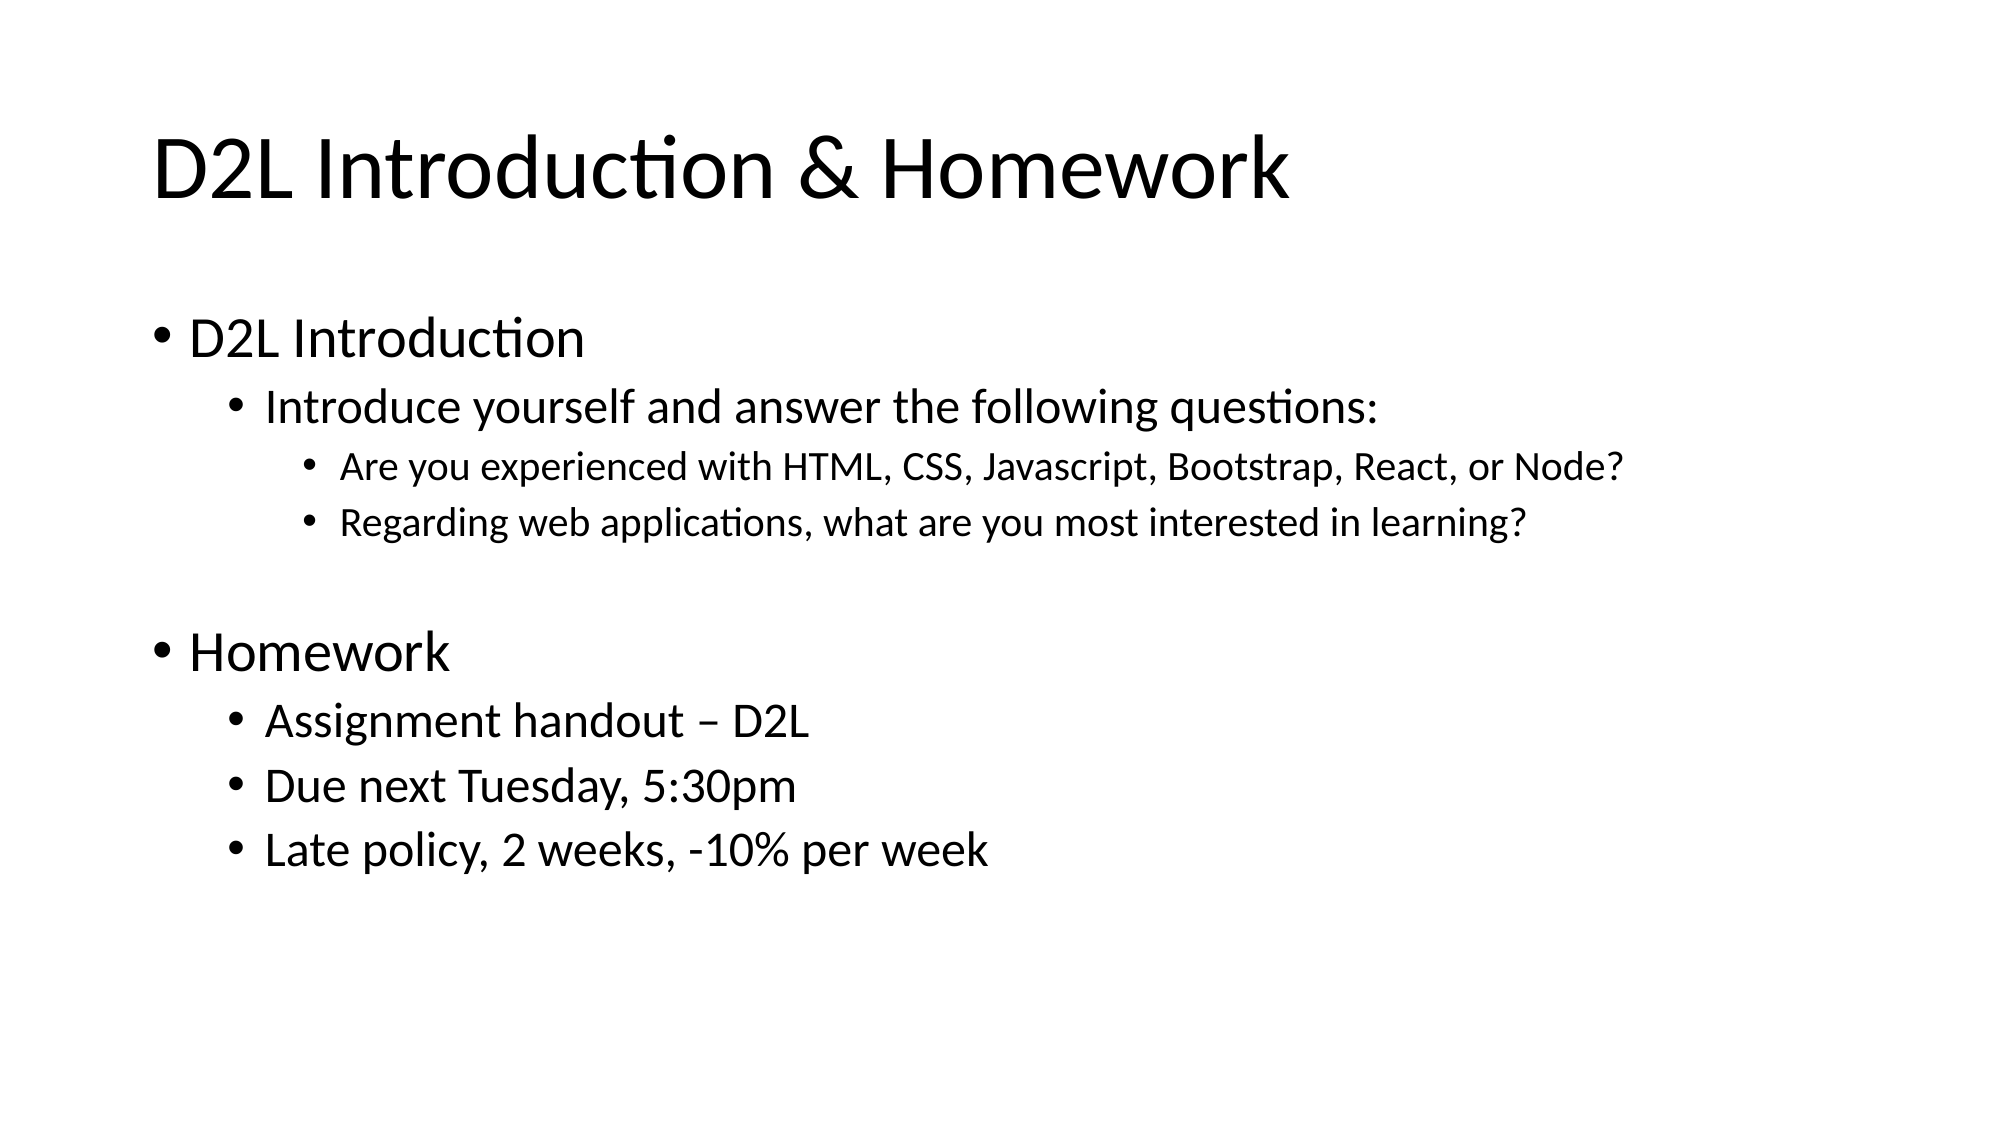

# D2L Introduction & Homework
D2L Introduction
Introduce yourself and answer the following questions:
Are you experienced with HTML, CSS, Javascript, Bootstrap, React, or Node?
Regarding web applications, what are you most interested in learning?

Homework
Assignment handout – D2L
Due next Tuesday, 5:30pm
Late policy, 2 weeks, -10% per week